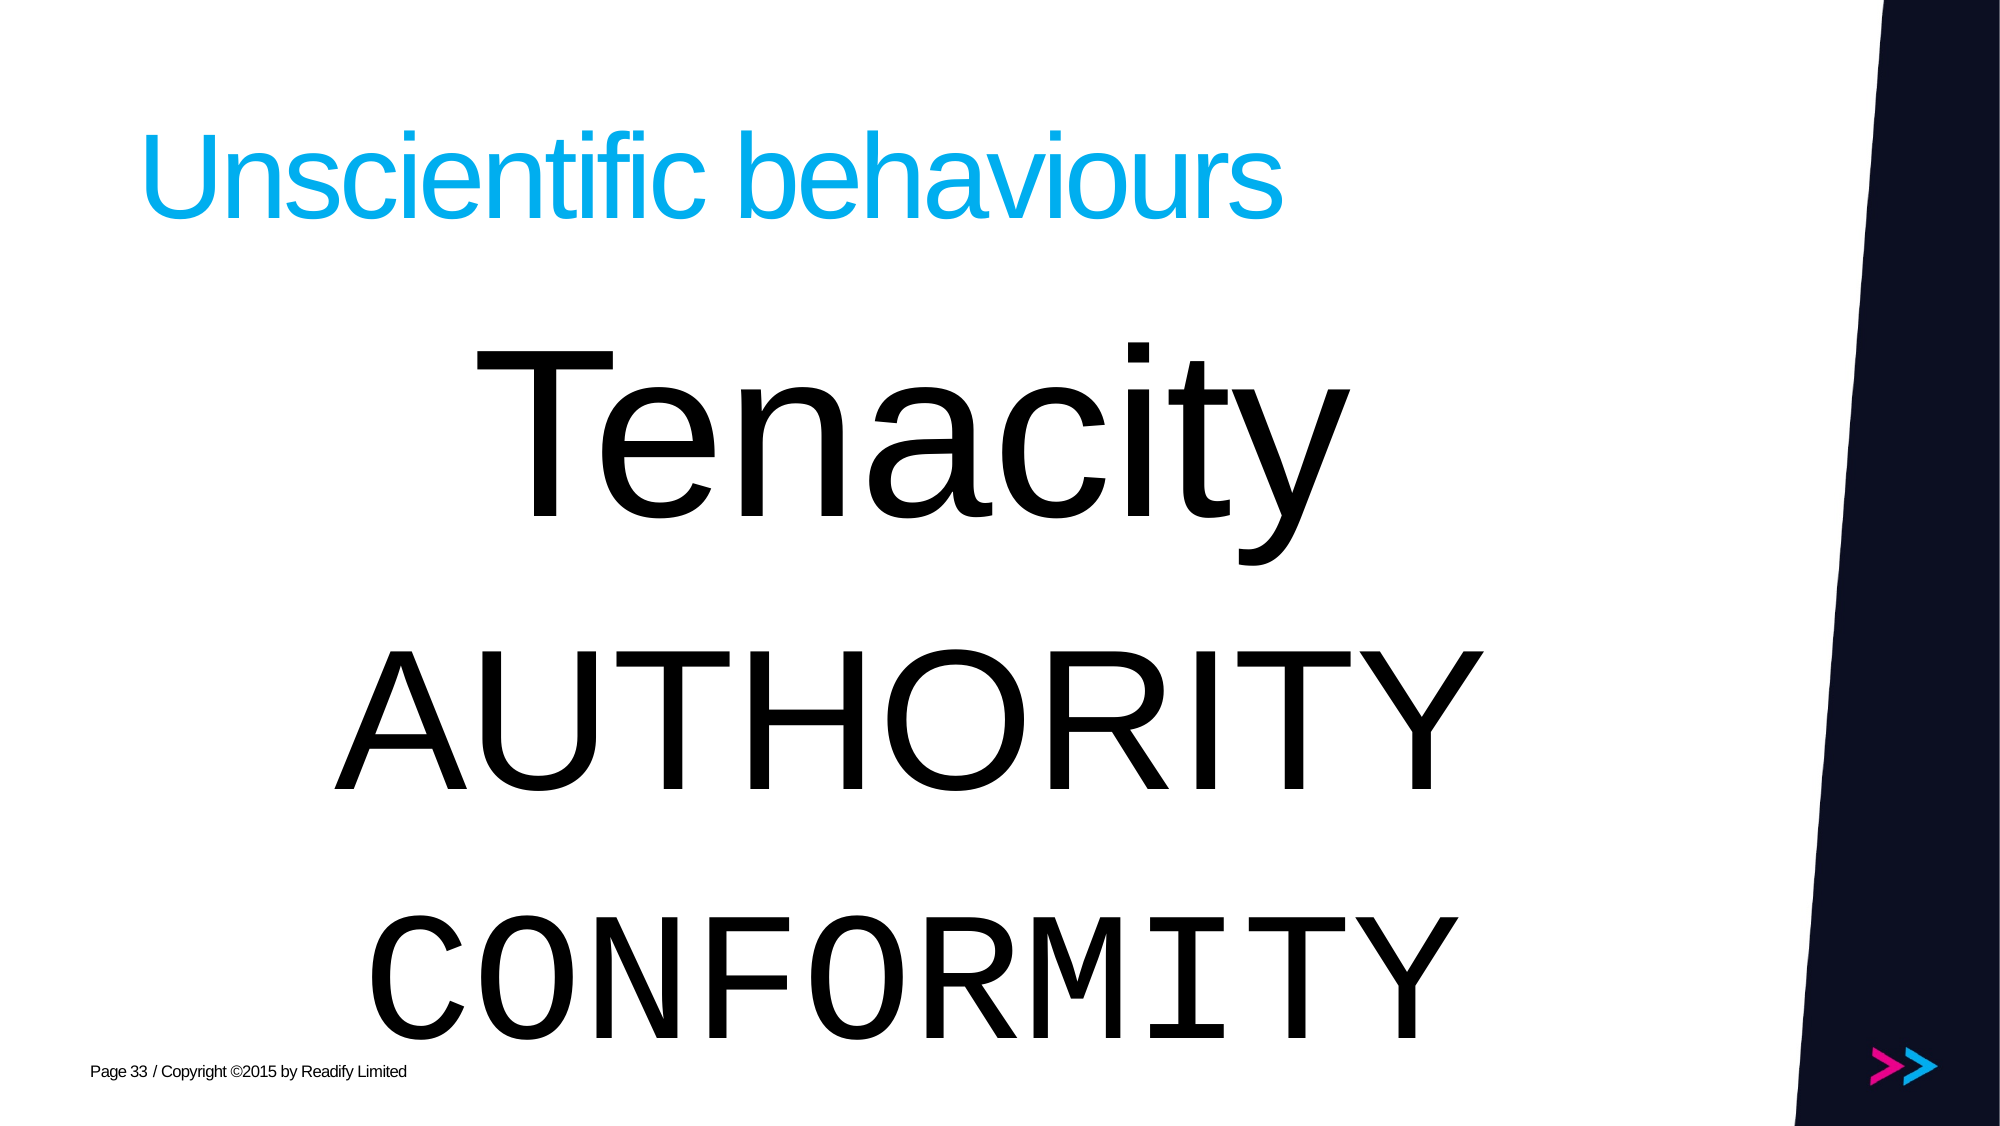

# Unscientific behaviours
Tenacity
AUTHORITY
CONFORMITY
33
/ Copyright ©2015 by Readify Limited